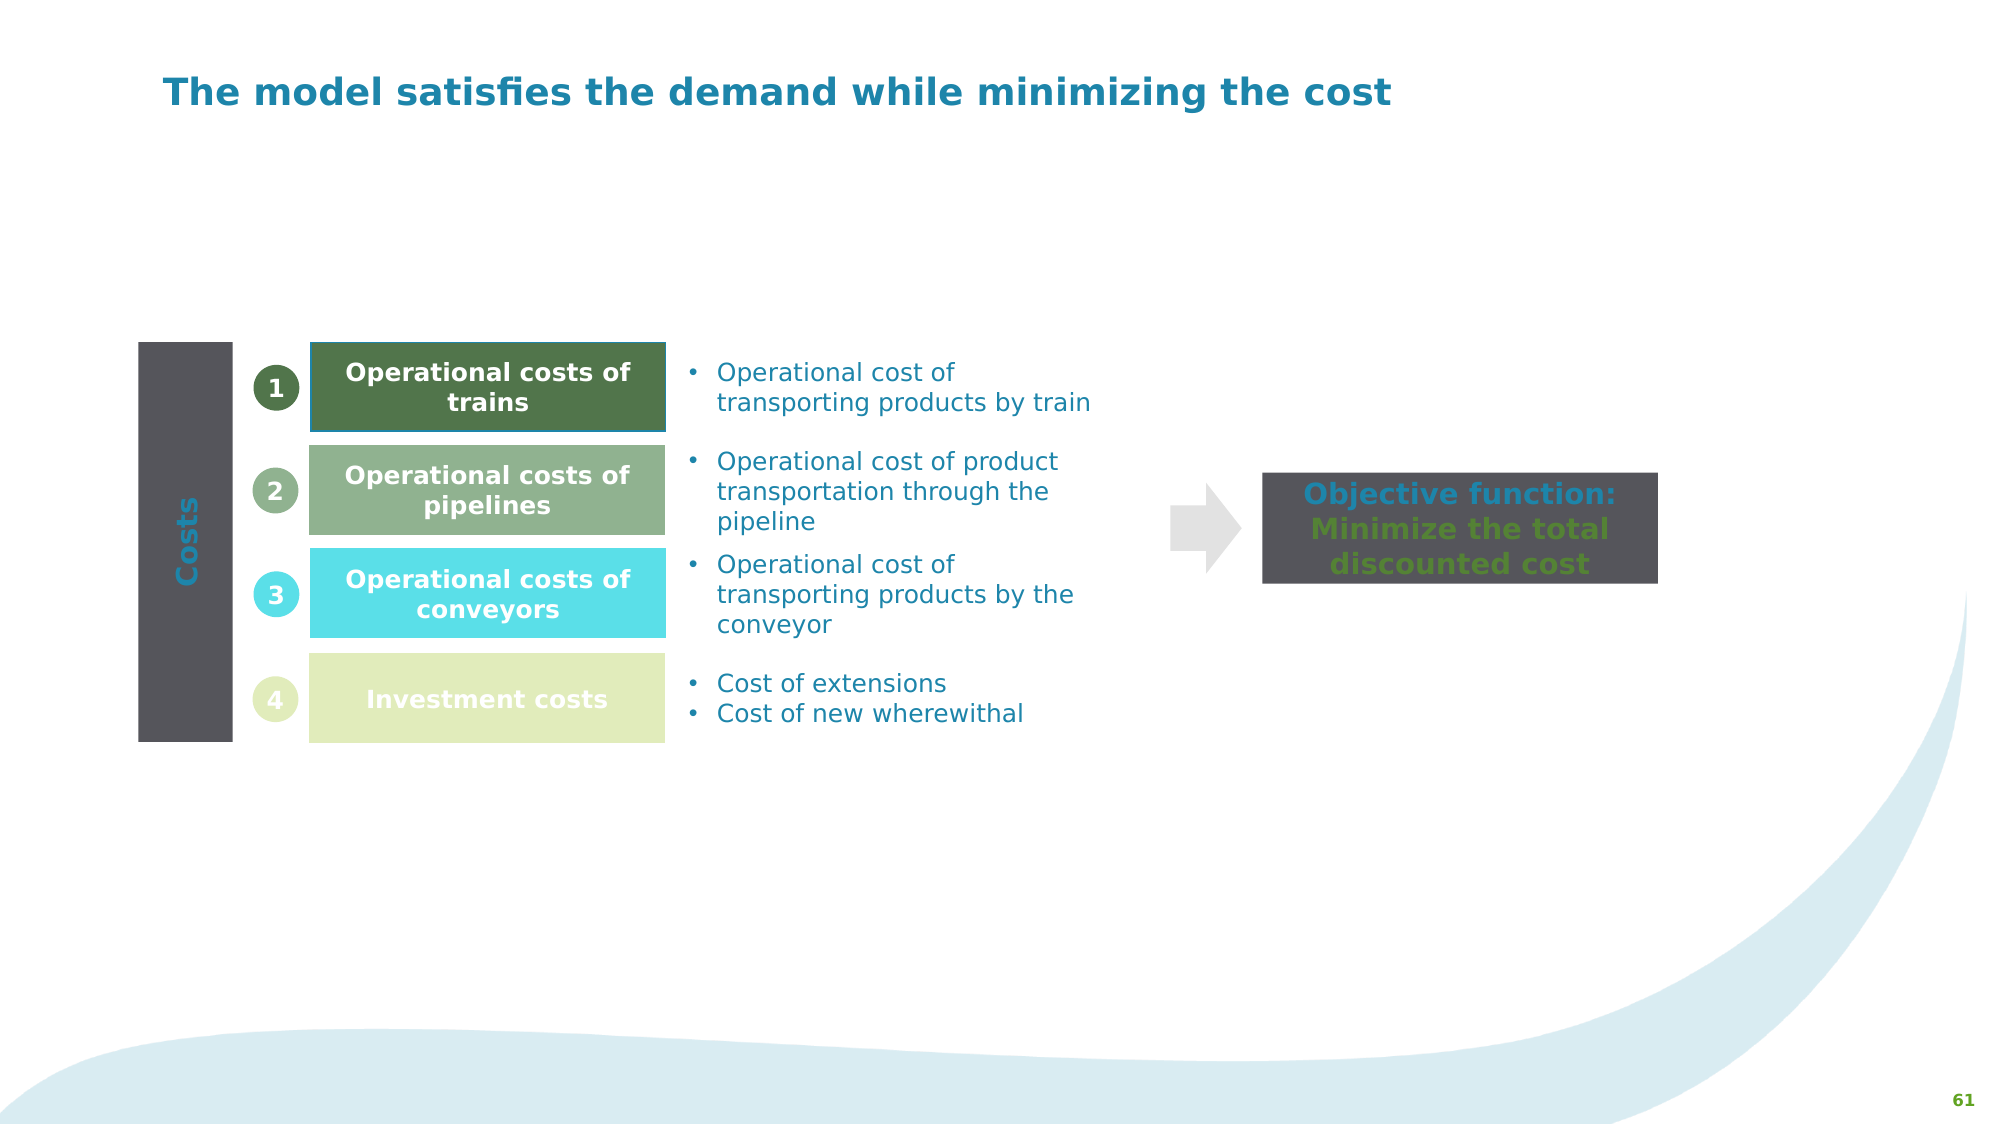

# The model satisfies the demand while minimizing the cost
Operational cost of transporting products by train
Operational costs of trains
1
Operational costs of pipelines
Operational cost of product transportation through the pipeline
2
Objective function: Minimize the total discounted cost

Costs
Operational costs of conveyors
Operational cost of transporting products by the conveyor
3
Cost of extensions
Cost of new wherewithal
Investment costs
4